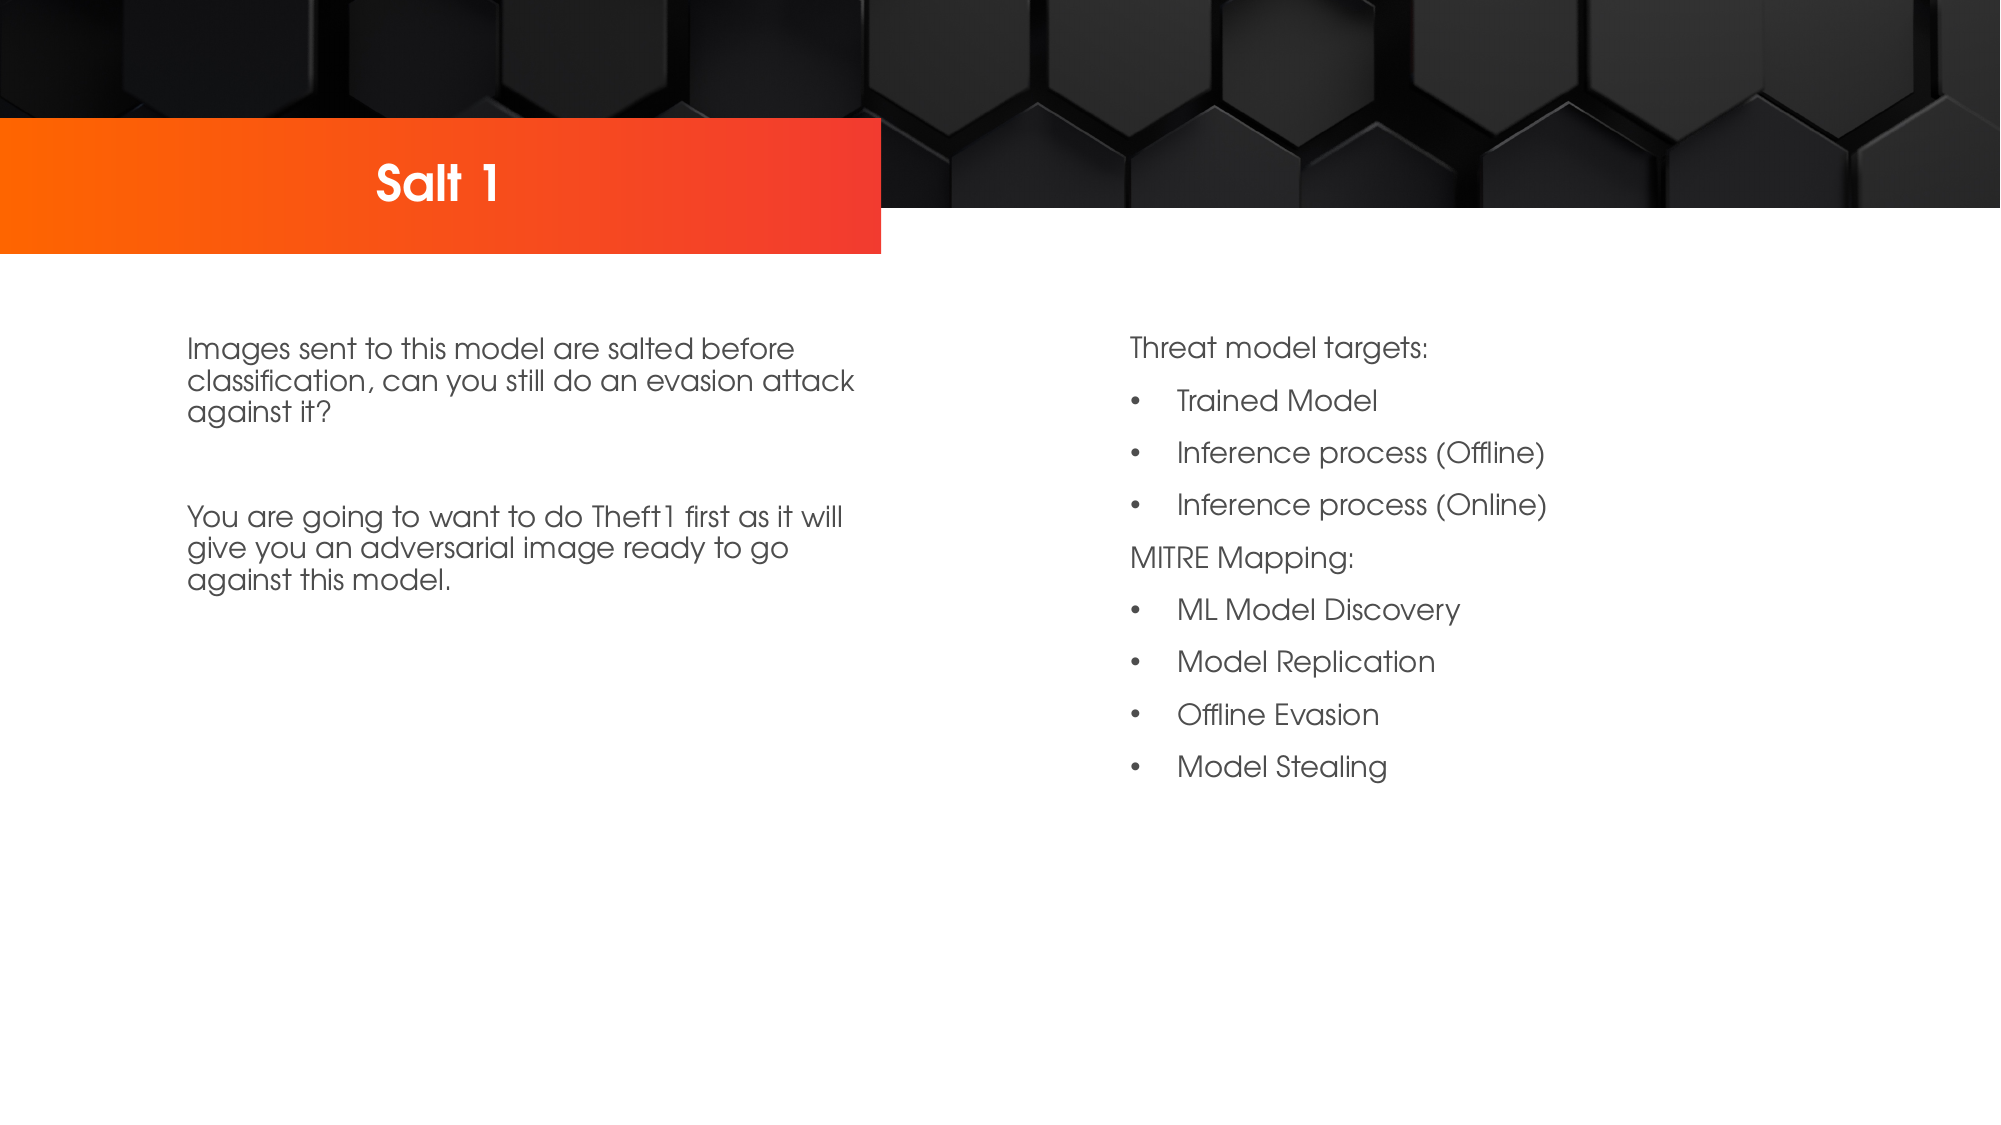

Salt 1
Threat model targets:
Trained Model
Inference process (Offline)
Inference process (Online)
MITRE Mapping:
ML Model Discovery
Model Replication
Offline Evasion
Model Stealing

Images sent to this model are salted before classification, can you still do an evasion attack against it?

You are going to want to do Theft1 first as it will give you an adversarial image ready to go against this model.